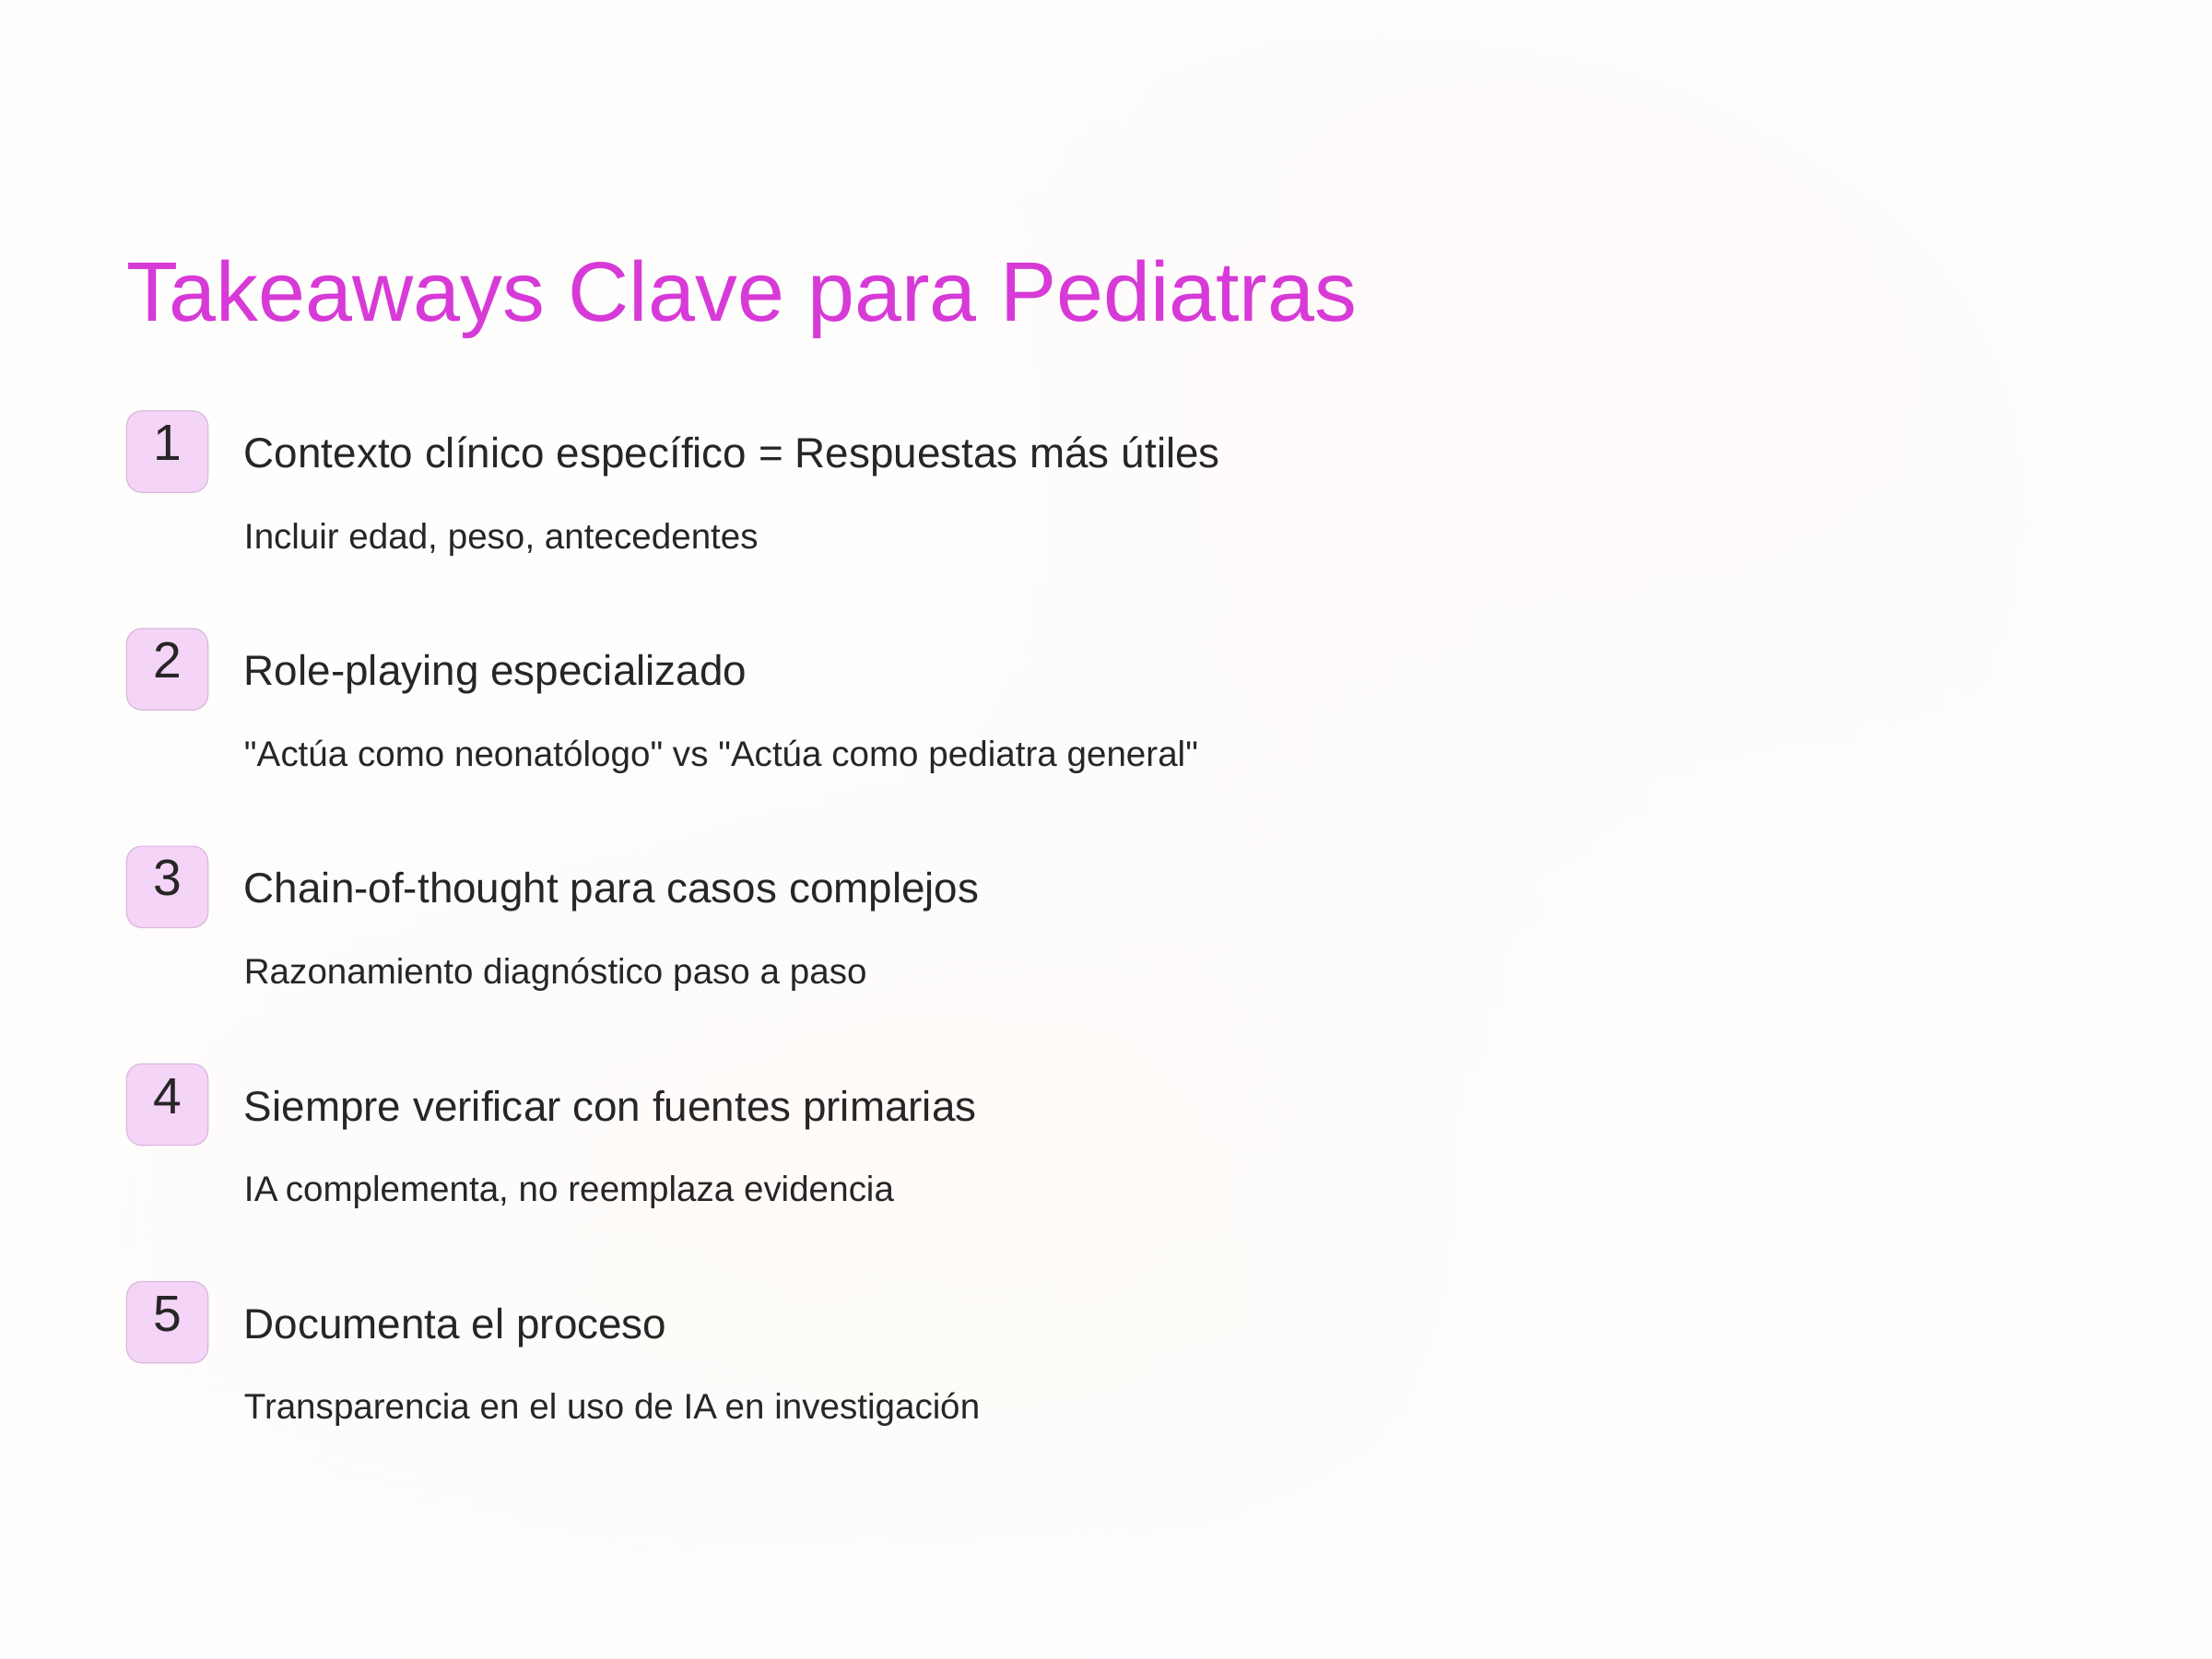

Takeaways Clave para Pediatras

1
Contexto clínico específico = Respuestas más útiles
Incluir edad, peso, antecedentes

2
Role-playing especializado
"Actúa como neonatólogo" vs "Actúa como pediatra general"

3
Chain-of-thought para casos complejos
Razonamiento diagnóstico paso a paso

4
Siempre verificar con fuentes primarias
IA complementa, no reemplaza evidencia

5
Documenta el proceso
Transparencia en el uso de IA en investigación